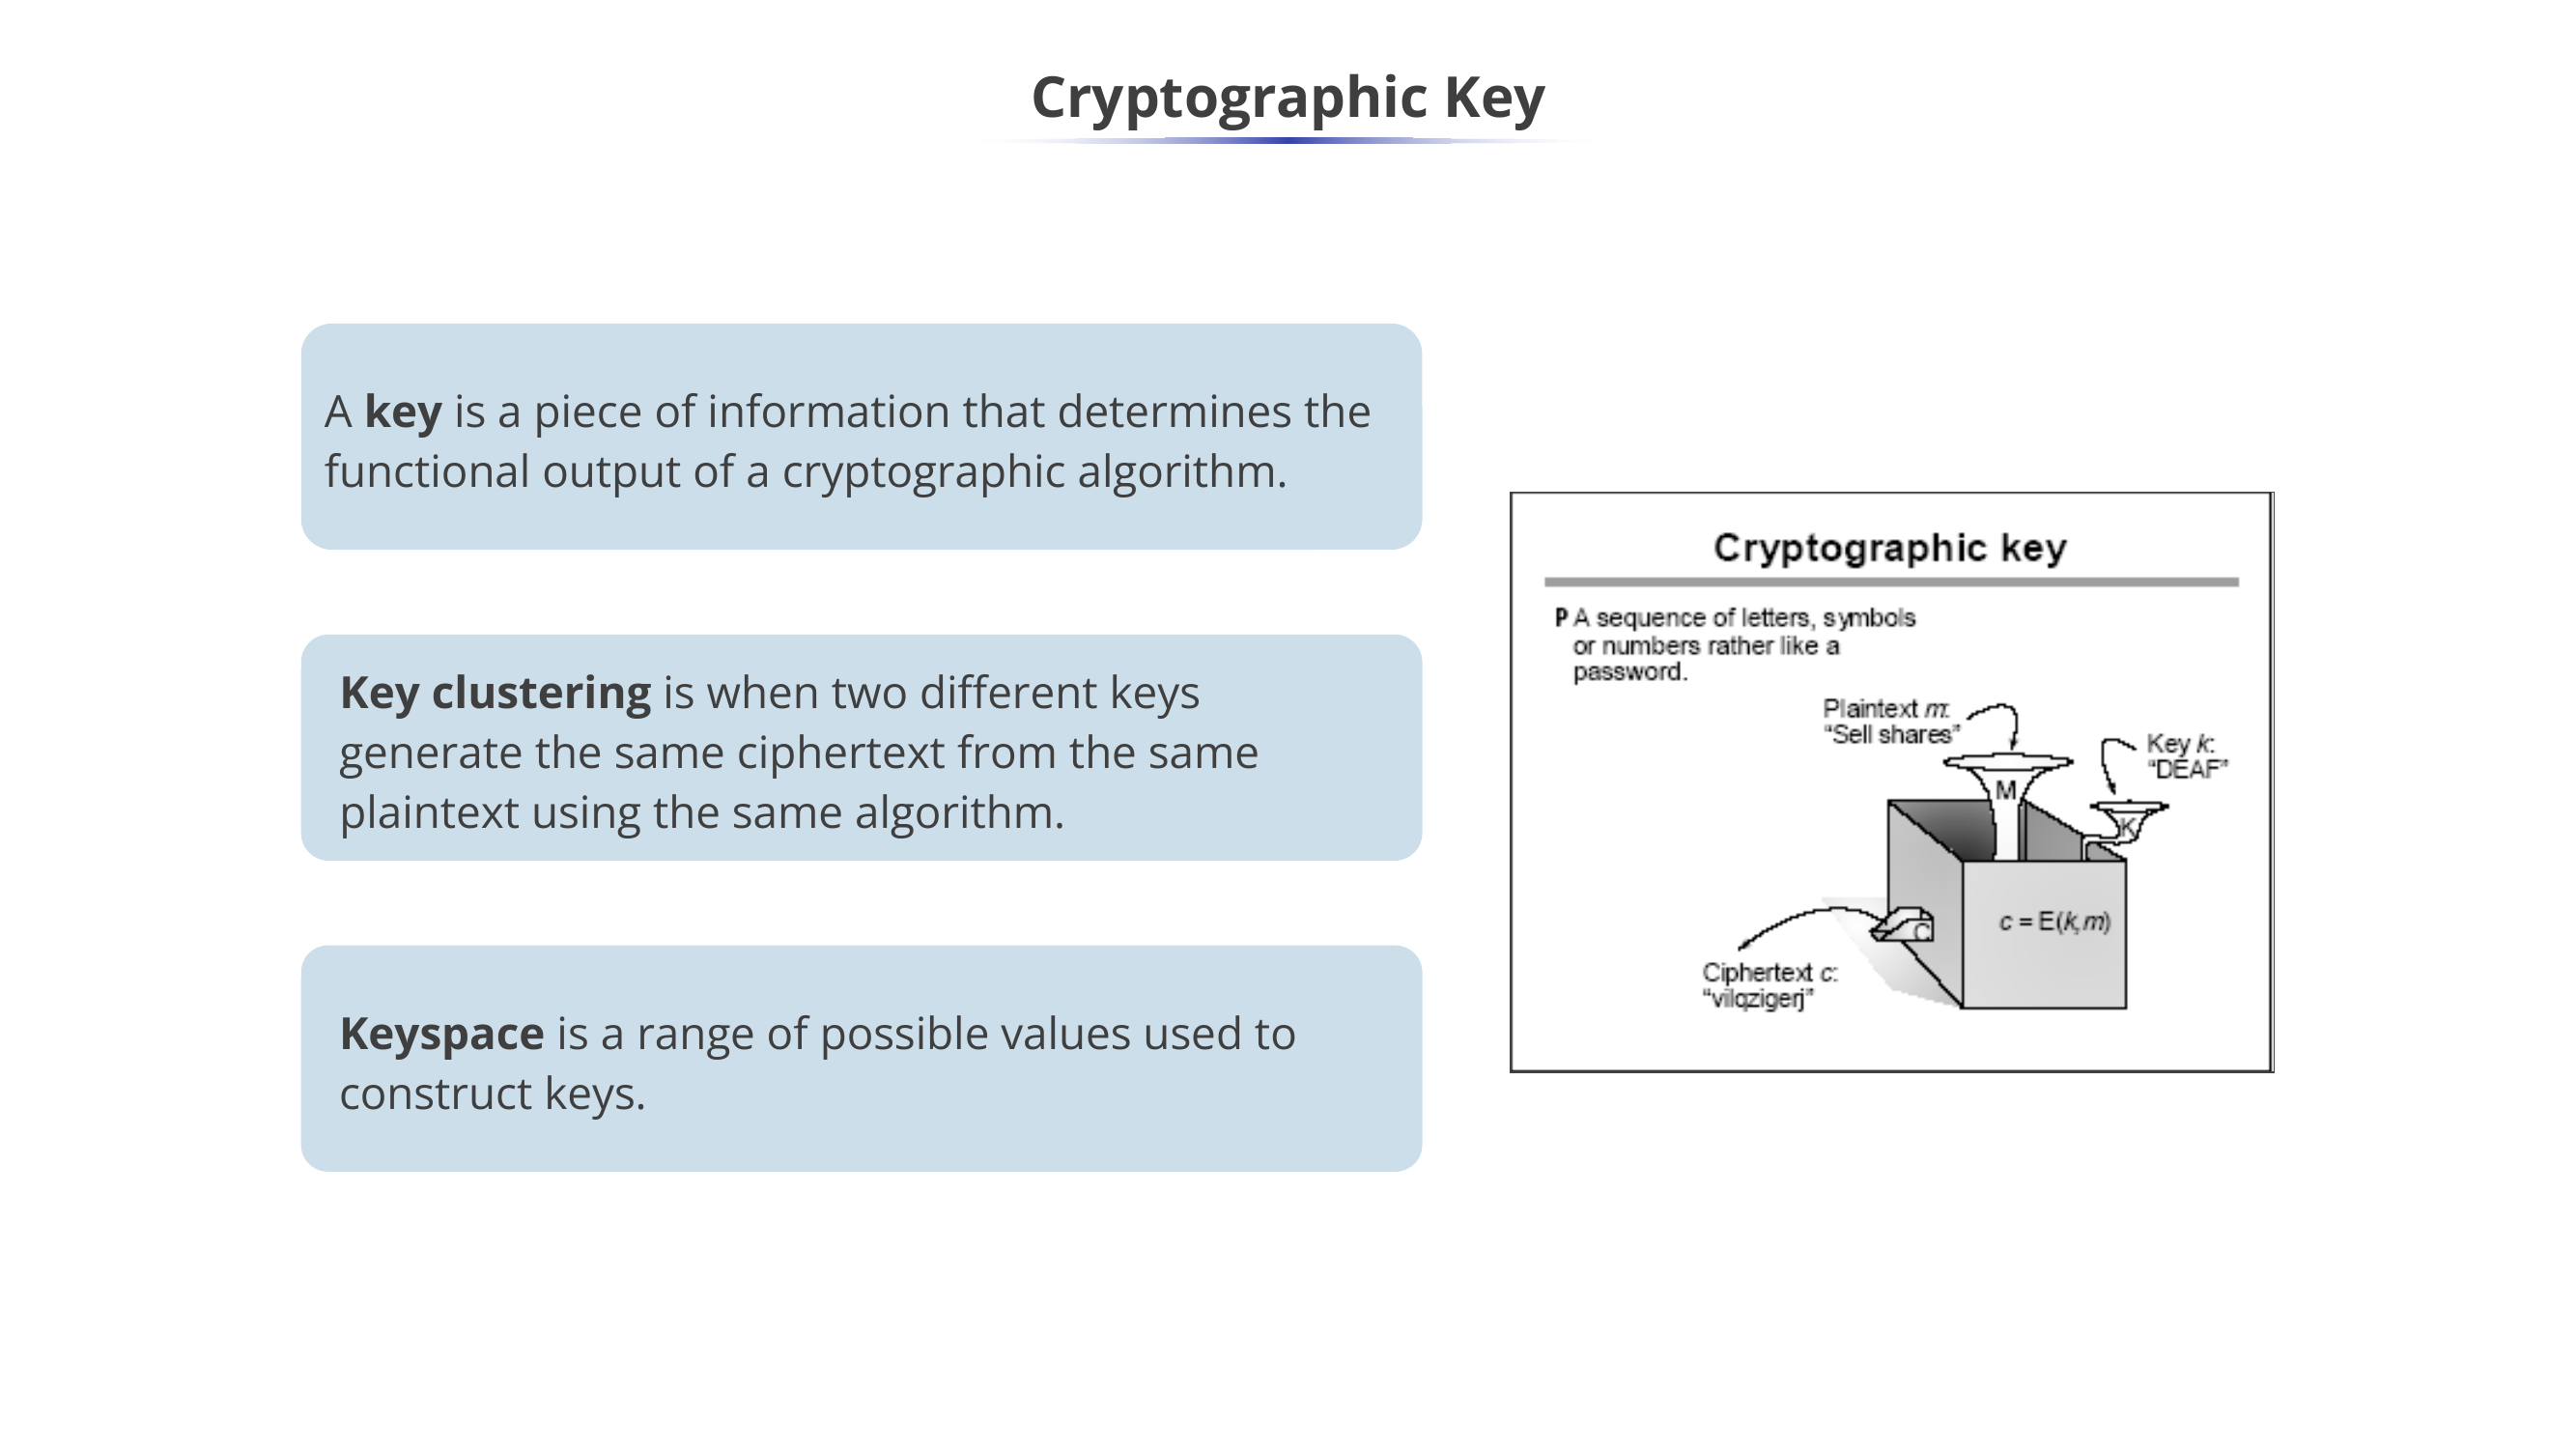

# Cryptographic Key

A key is a piece of information that determines the functional output of a cryptographic algorithm.
Key clustering is when two different keys generate the same ciphertext from the same plaintext using the same algorithm.
Keyspace is a range of possible values used to construct keys.